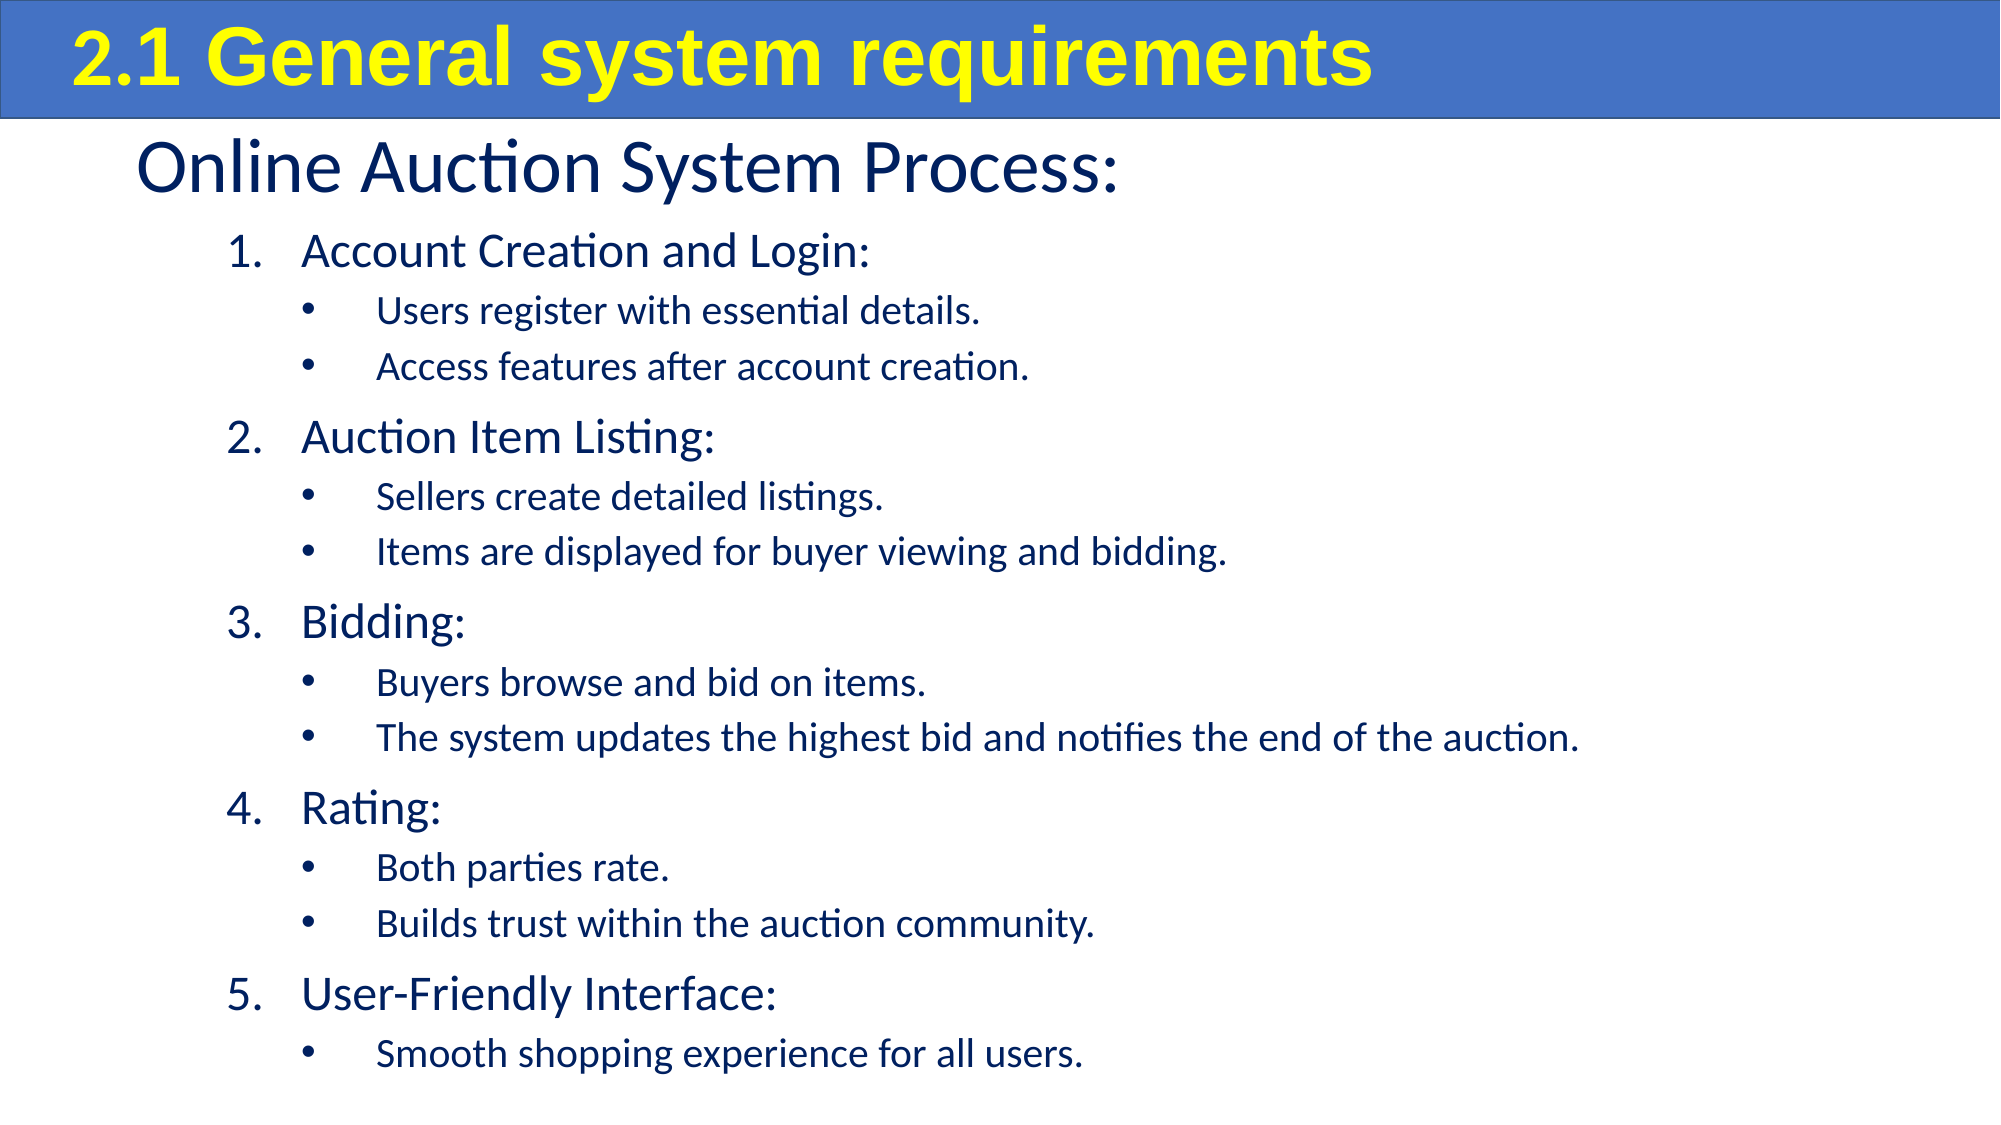

2.1 General system requirements
# Online Auction System Process:
Account Creation and Login:
Users register with essential details.
Access features after account creation.
Auction Item Listing:
Sellers create detailed listings.
Items are displayed for buyer viewing and bidding.
Bidding:
Buyers browse and bid on items.
The system updates the highest bid and notifies the end of the auction.
Rating:
Both parties rate.
Builds trust within the auction community.
User-Friendly Interface:
Smooth shopping experience for all users.